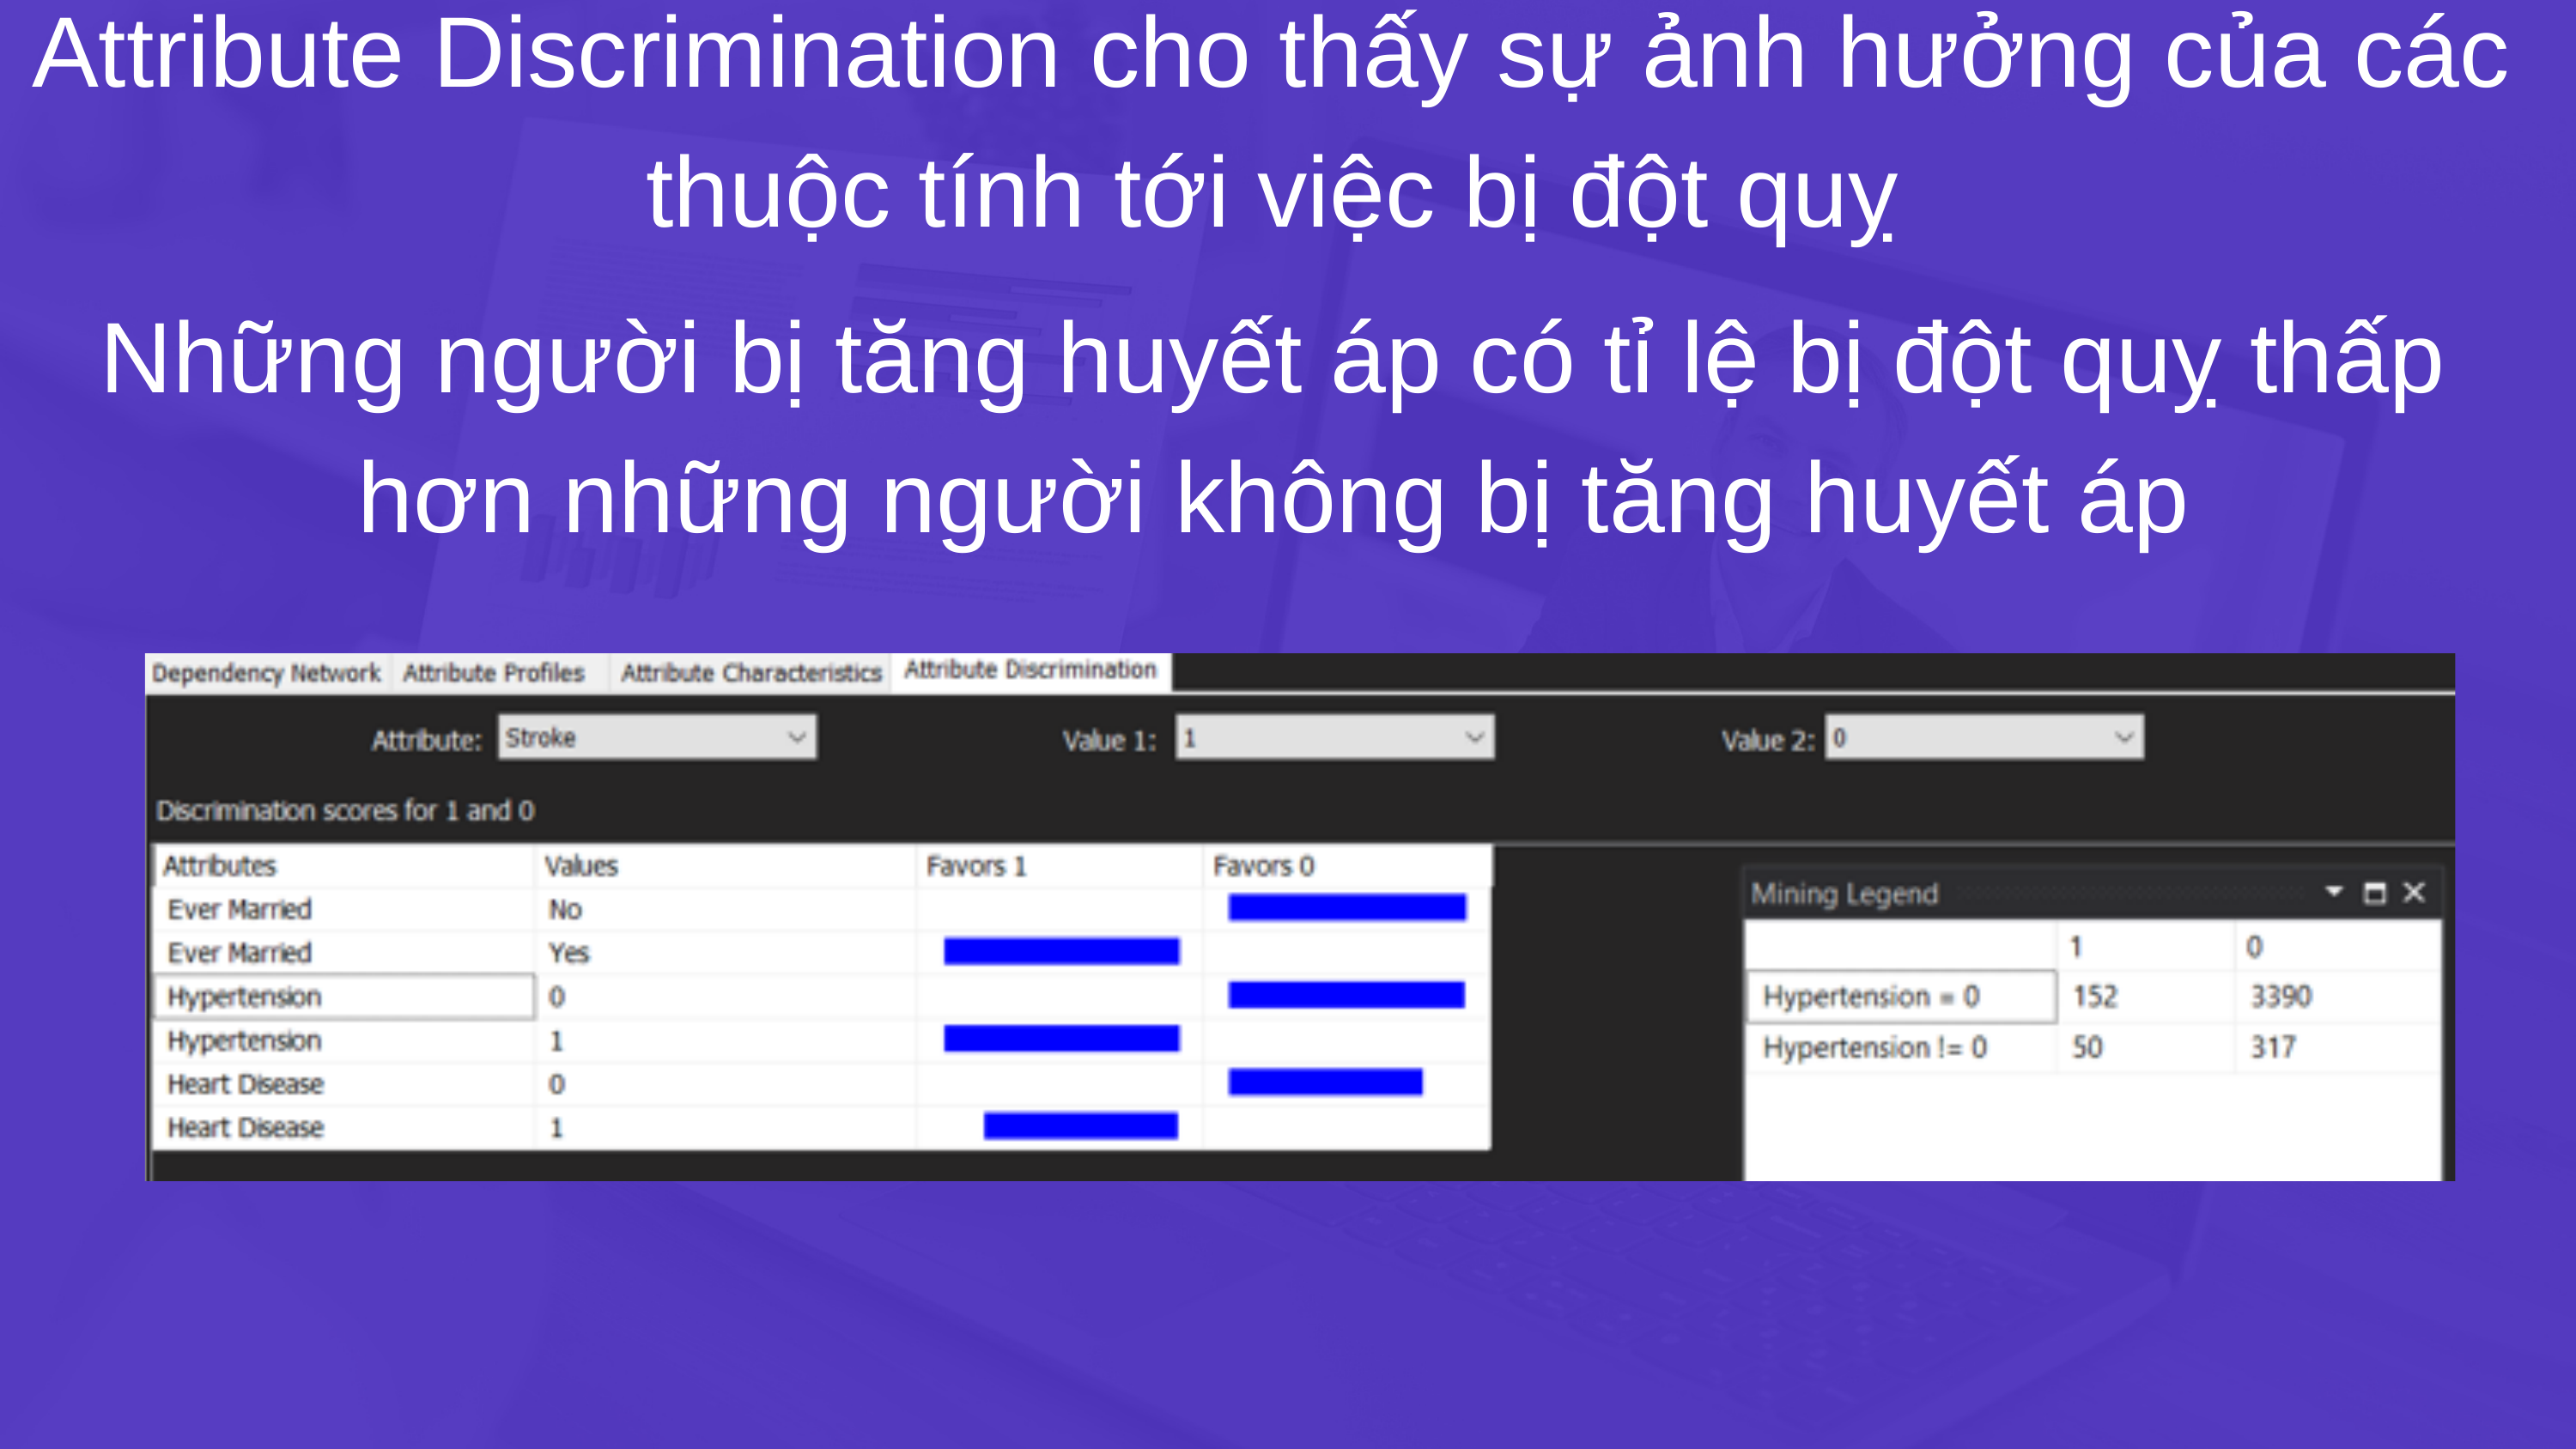

Attribute Discrimination cho thấy sự ảnh hưởng của các thuộc tính tới việc bị đột quỵ
Những người bị tăng huyết áp có tỉ lệ bị đột quỵ thấp hơn những người không bị tăng huyết áp